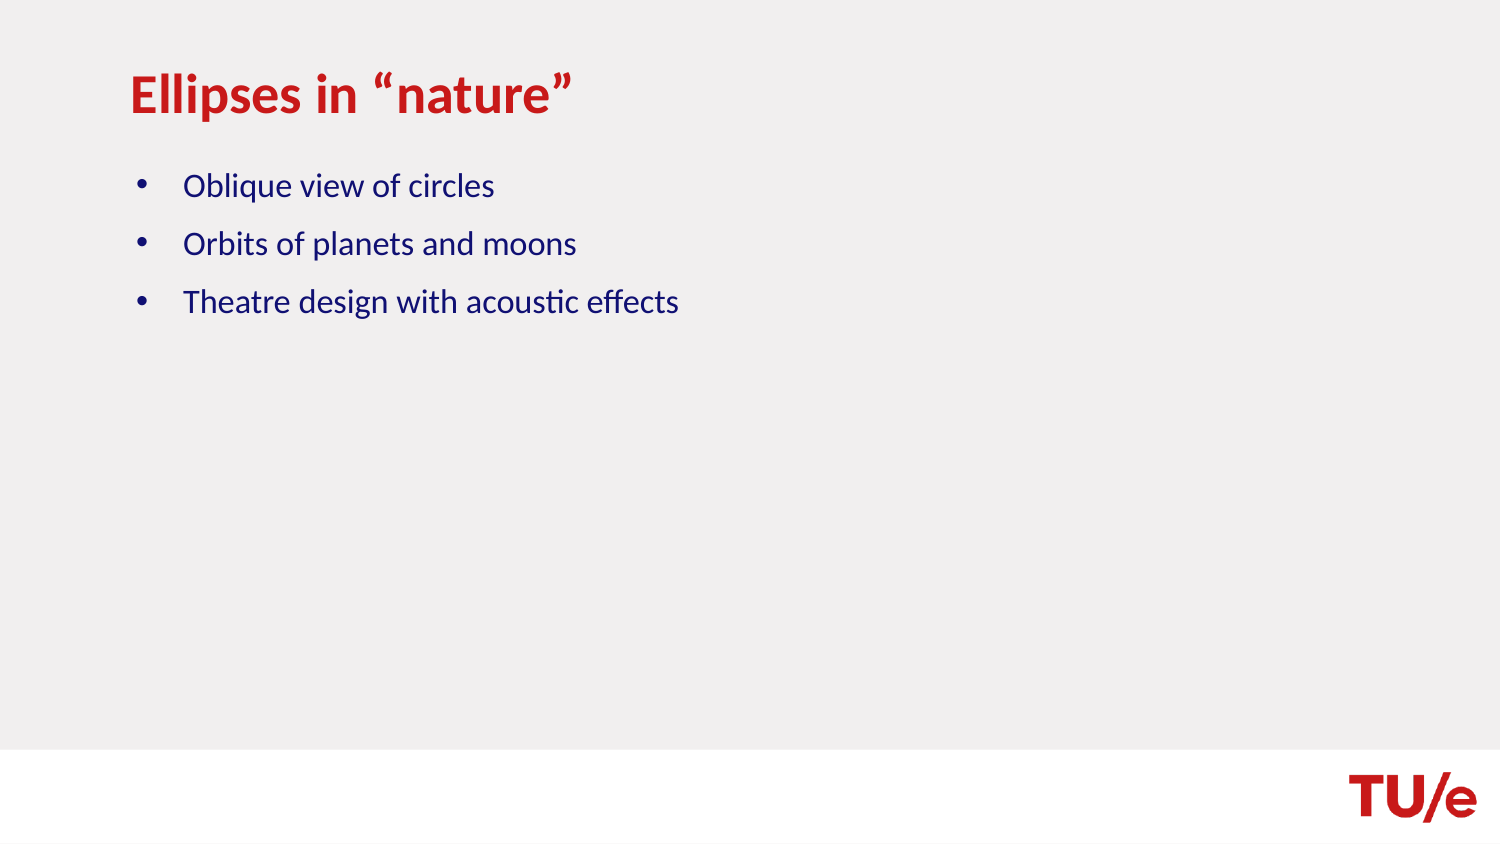

Ellipses in “nature”
Oblique view of circles
Orbits of planets and moons
Theatre design with acoustic effects